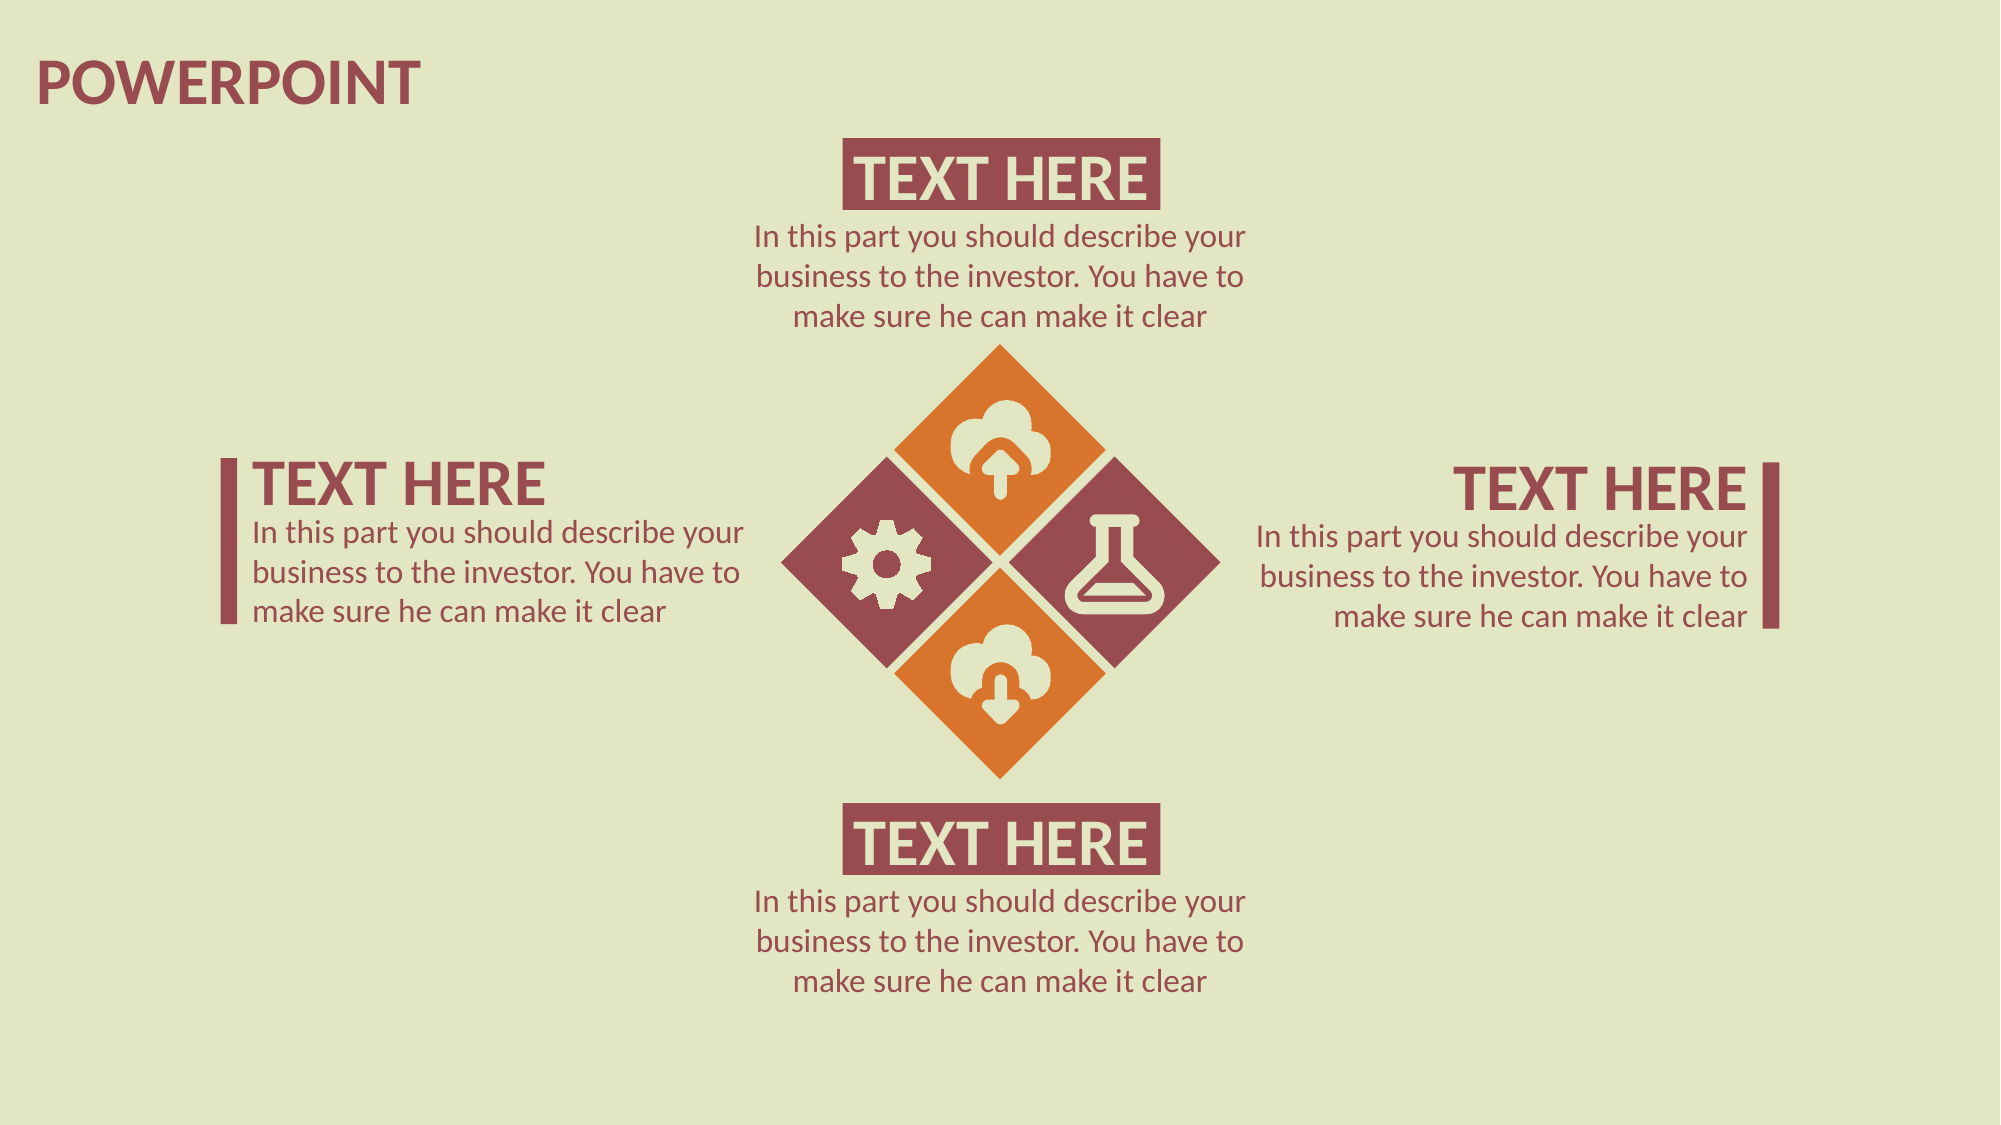

POWERPOINT
TEXT HERE

In this part you should describe your business to the investor. You have to make sure he can make it clear

TEXT HERE
TEXT HERE

In this part you should describe your business to the investor. You have to make sure he can make it clear
In this part you should describe your business to the investor. You have to make sure he can make it clear

TEXT HERE

In this part you should describe your business to the investor. You have to make sure he can make it clear